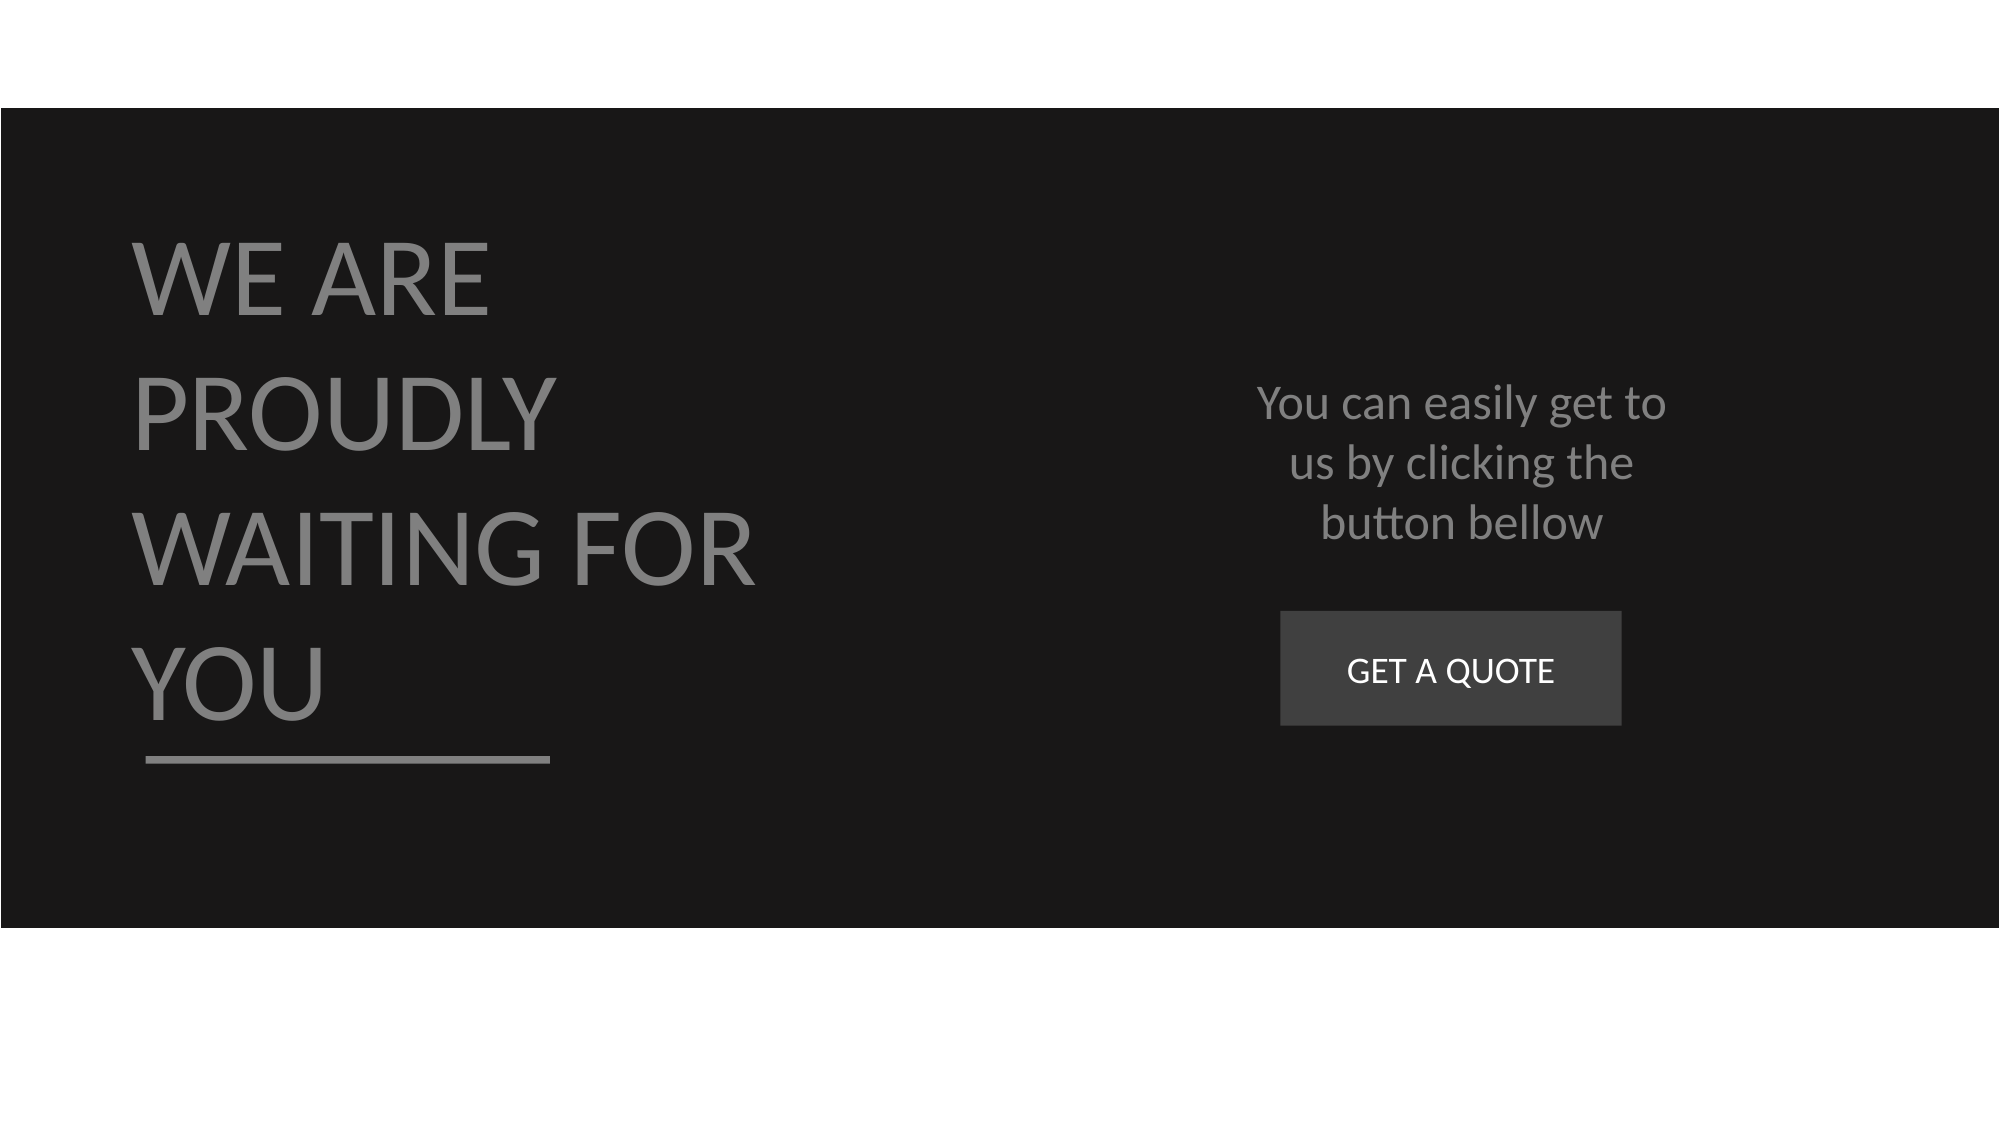

WE ARE PROUDLY WAITING FOR YOU
You can easily get to us by clicking the button bellow
GET A QUOTE